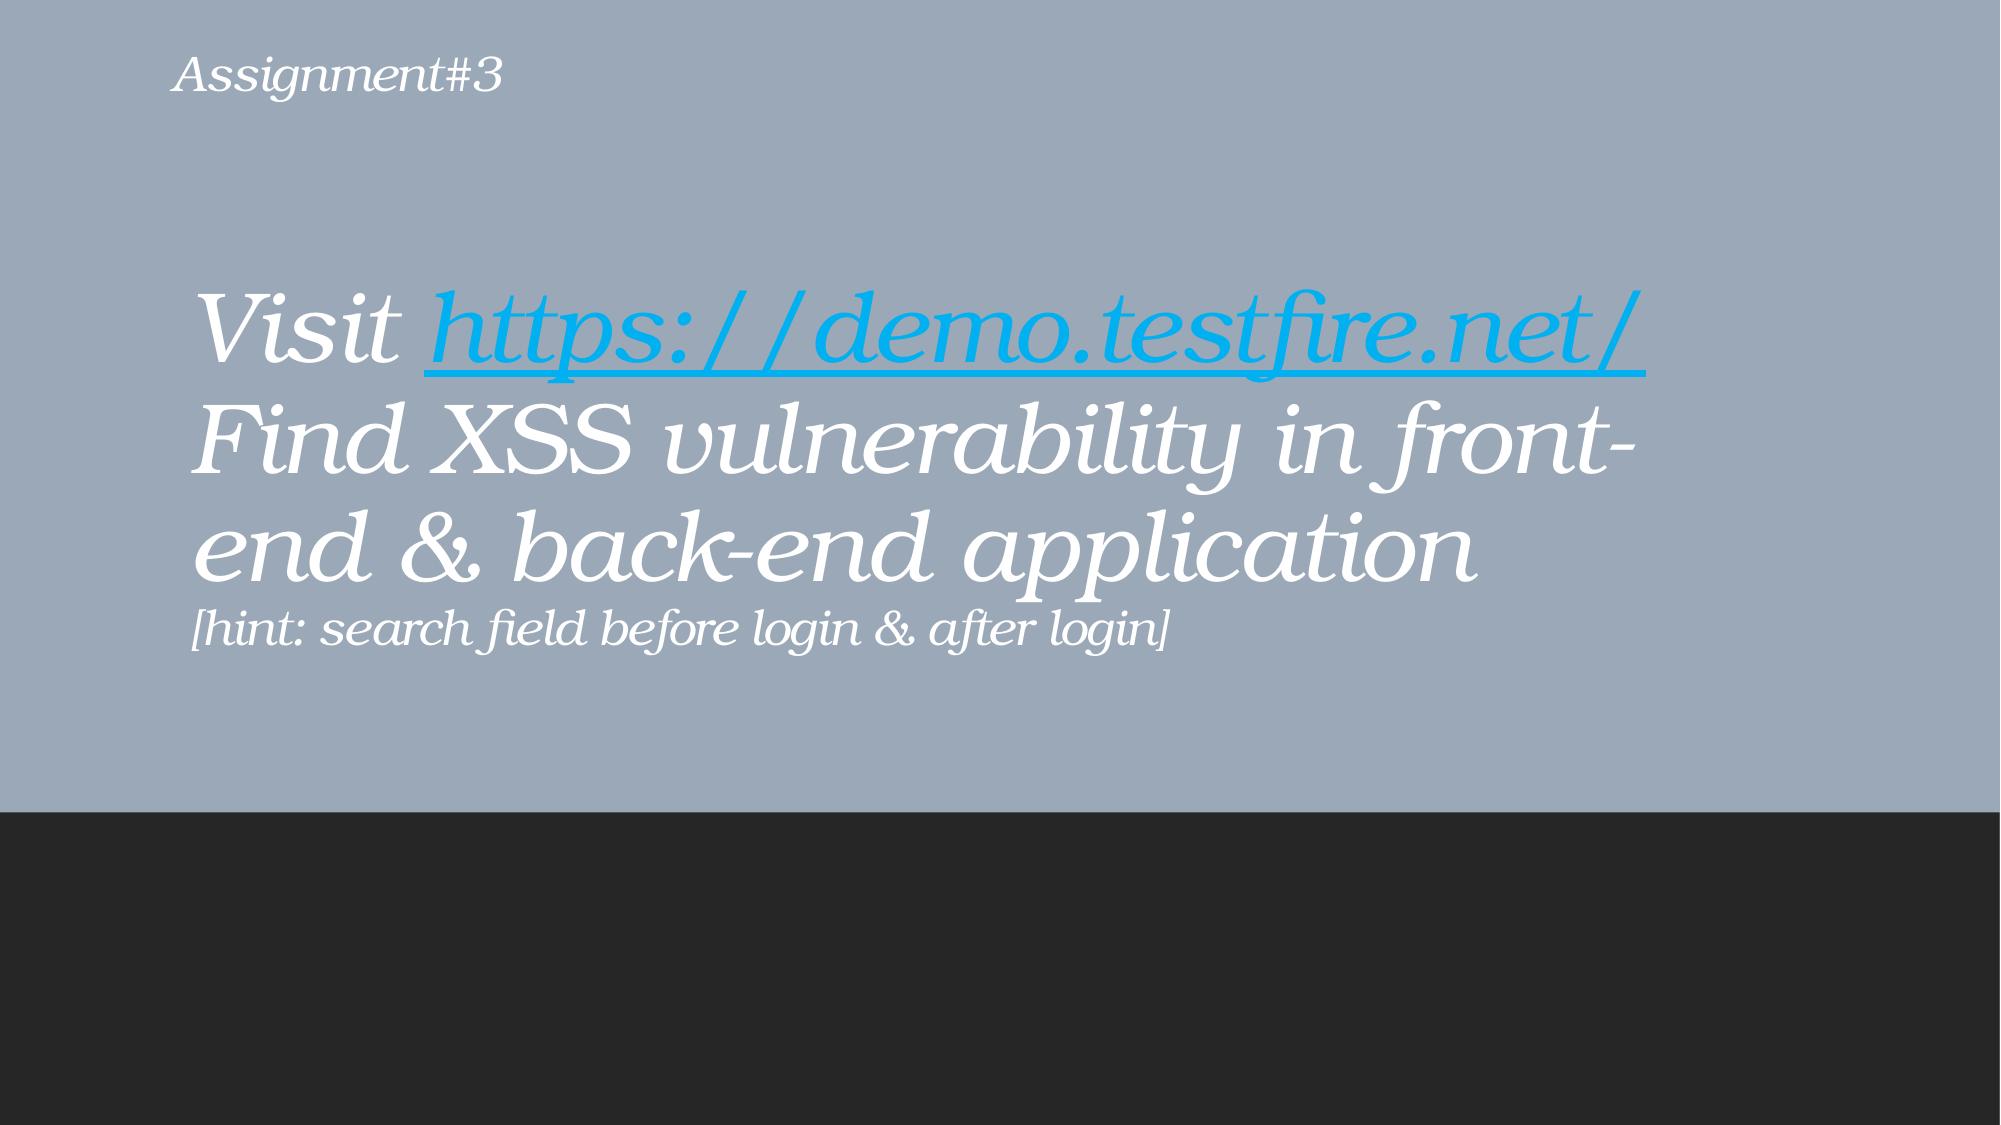

# Assignment#3
Visit https://demo.testfire.net/
Find XSS vulnerability in front-end & back-end application
[hint: search field before login & after login]